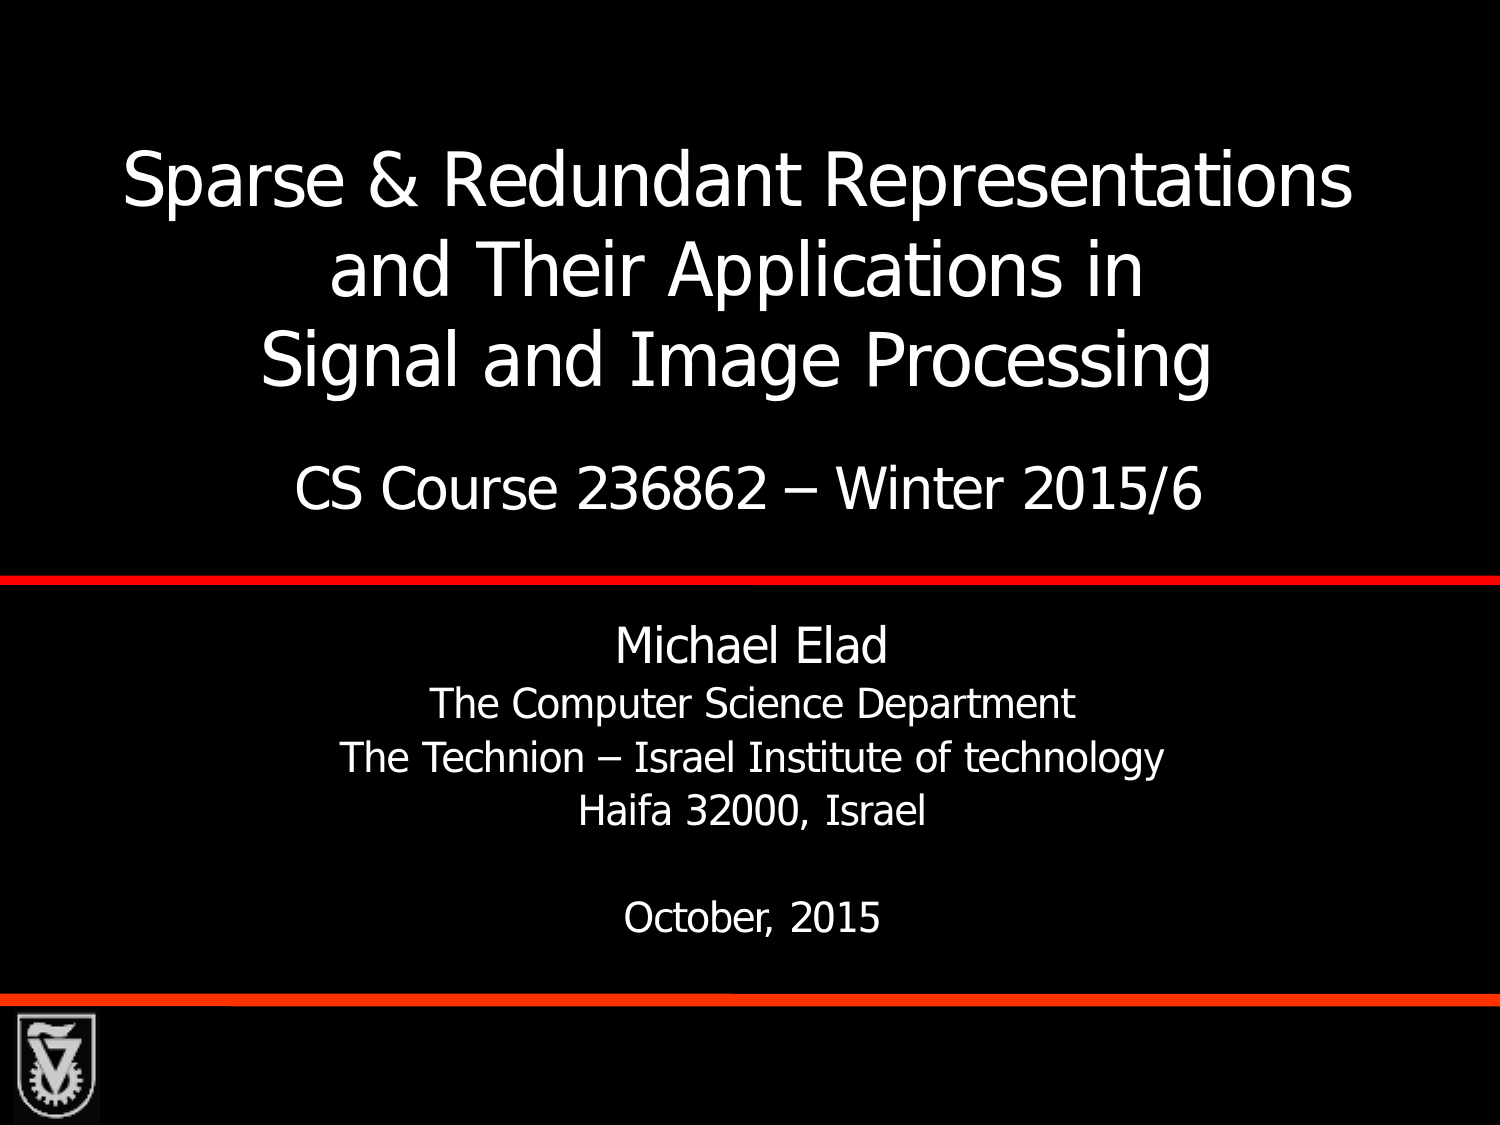

# Sparse & Redundant Representations and Their Applications in Signal and Image Processing CS Course 236862 – Winter 2015/6

Michael Elad
The Computer Science Department
The Technion – Israel Institute of technology
Haifa 32000, Israel

October, 2015